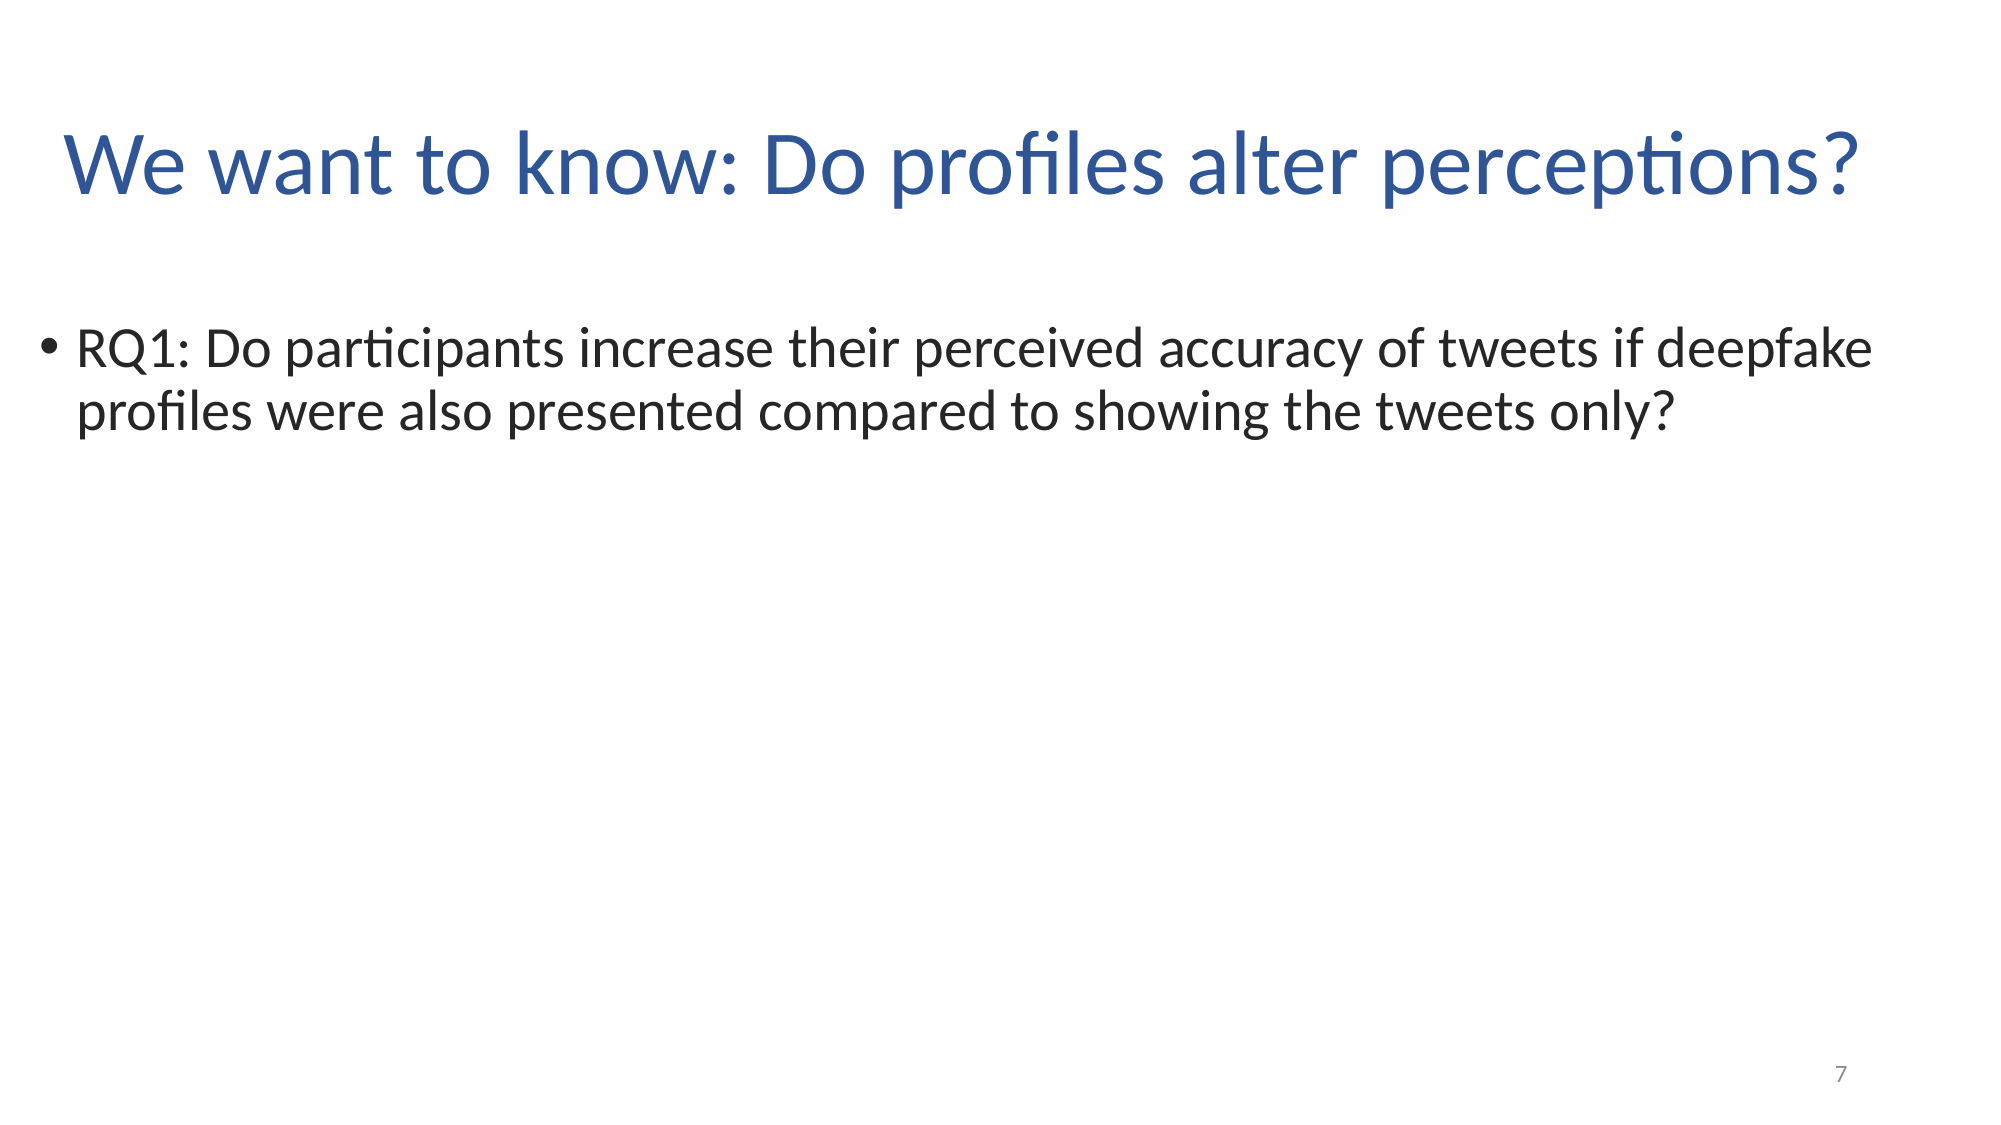

# We want to know: Do profiles alter perceptions?
RQ1: Do participants increase their perceived accuracy of tweets if deepfake profiles were also presented compared to showing the tweets only?
RQ2: Do participants increase their engagement with the tweets if deepfake profiles were also presented compared to showing the tweets only?
RQ3: Compared with other types of fake profiles, are deepfake profiles harder to detect by participants? What are the primary factors that participants consider when assessing the profiles?

7